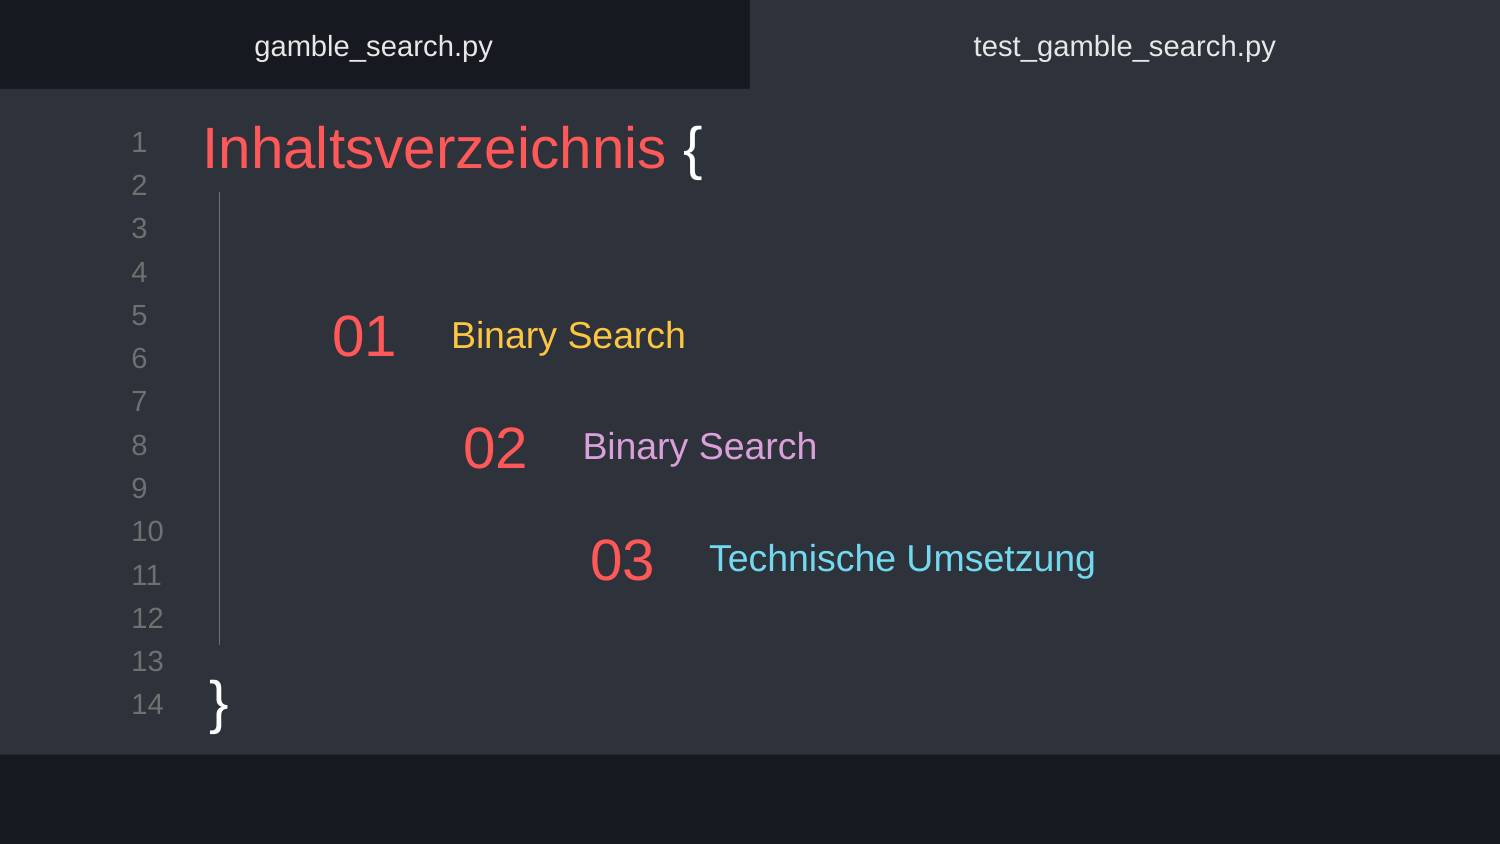

gamble_search.py
test_gamble_search.py
Inhaltsverzeichnis {
}
Binary Search
01
Binary Search
02
Technische Umsetzung
03